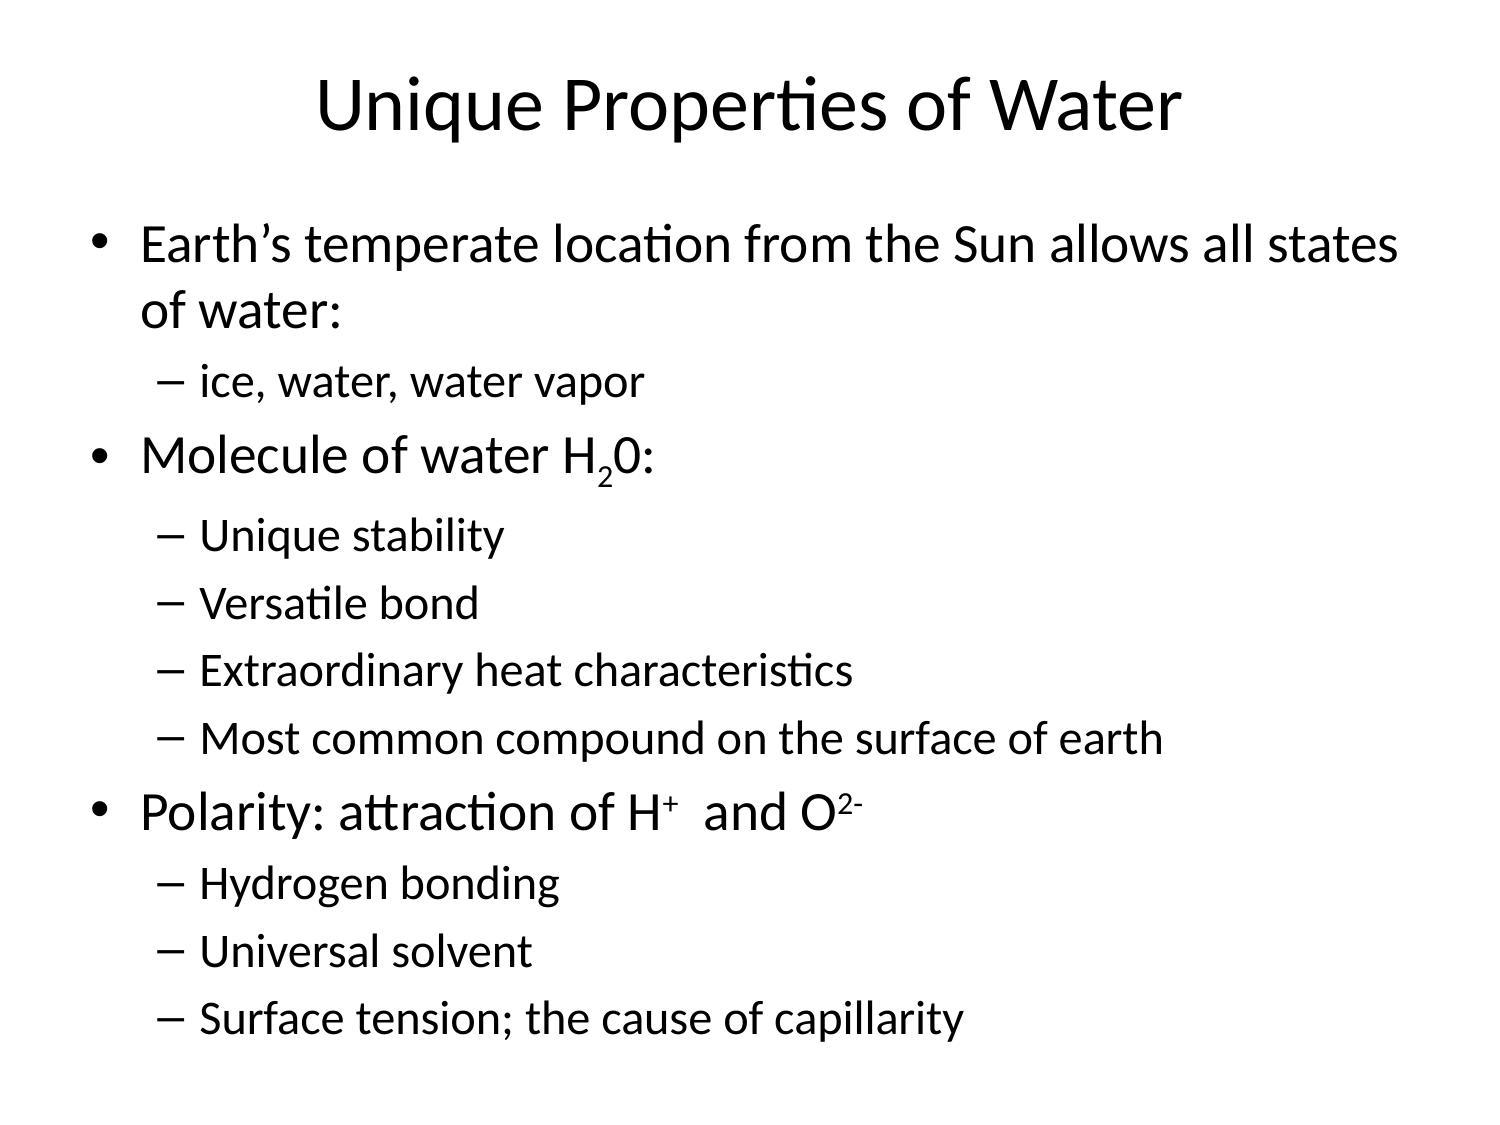

# Unique Properties of Water
Earth’s temperate location from the Sun allows all states of water:
ice, water, water vapor
Molecule of water H20:
Unique stability
Versatile bond
Extraordinary heat characteristics
Most common compound on the surface of earth
Polarity: attraction of H+  and O2-
Hydrogen bonding
Universal solvent
Surface tension; the cause of capillarity